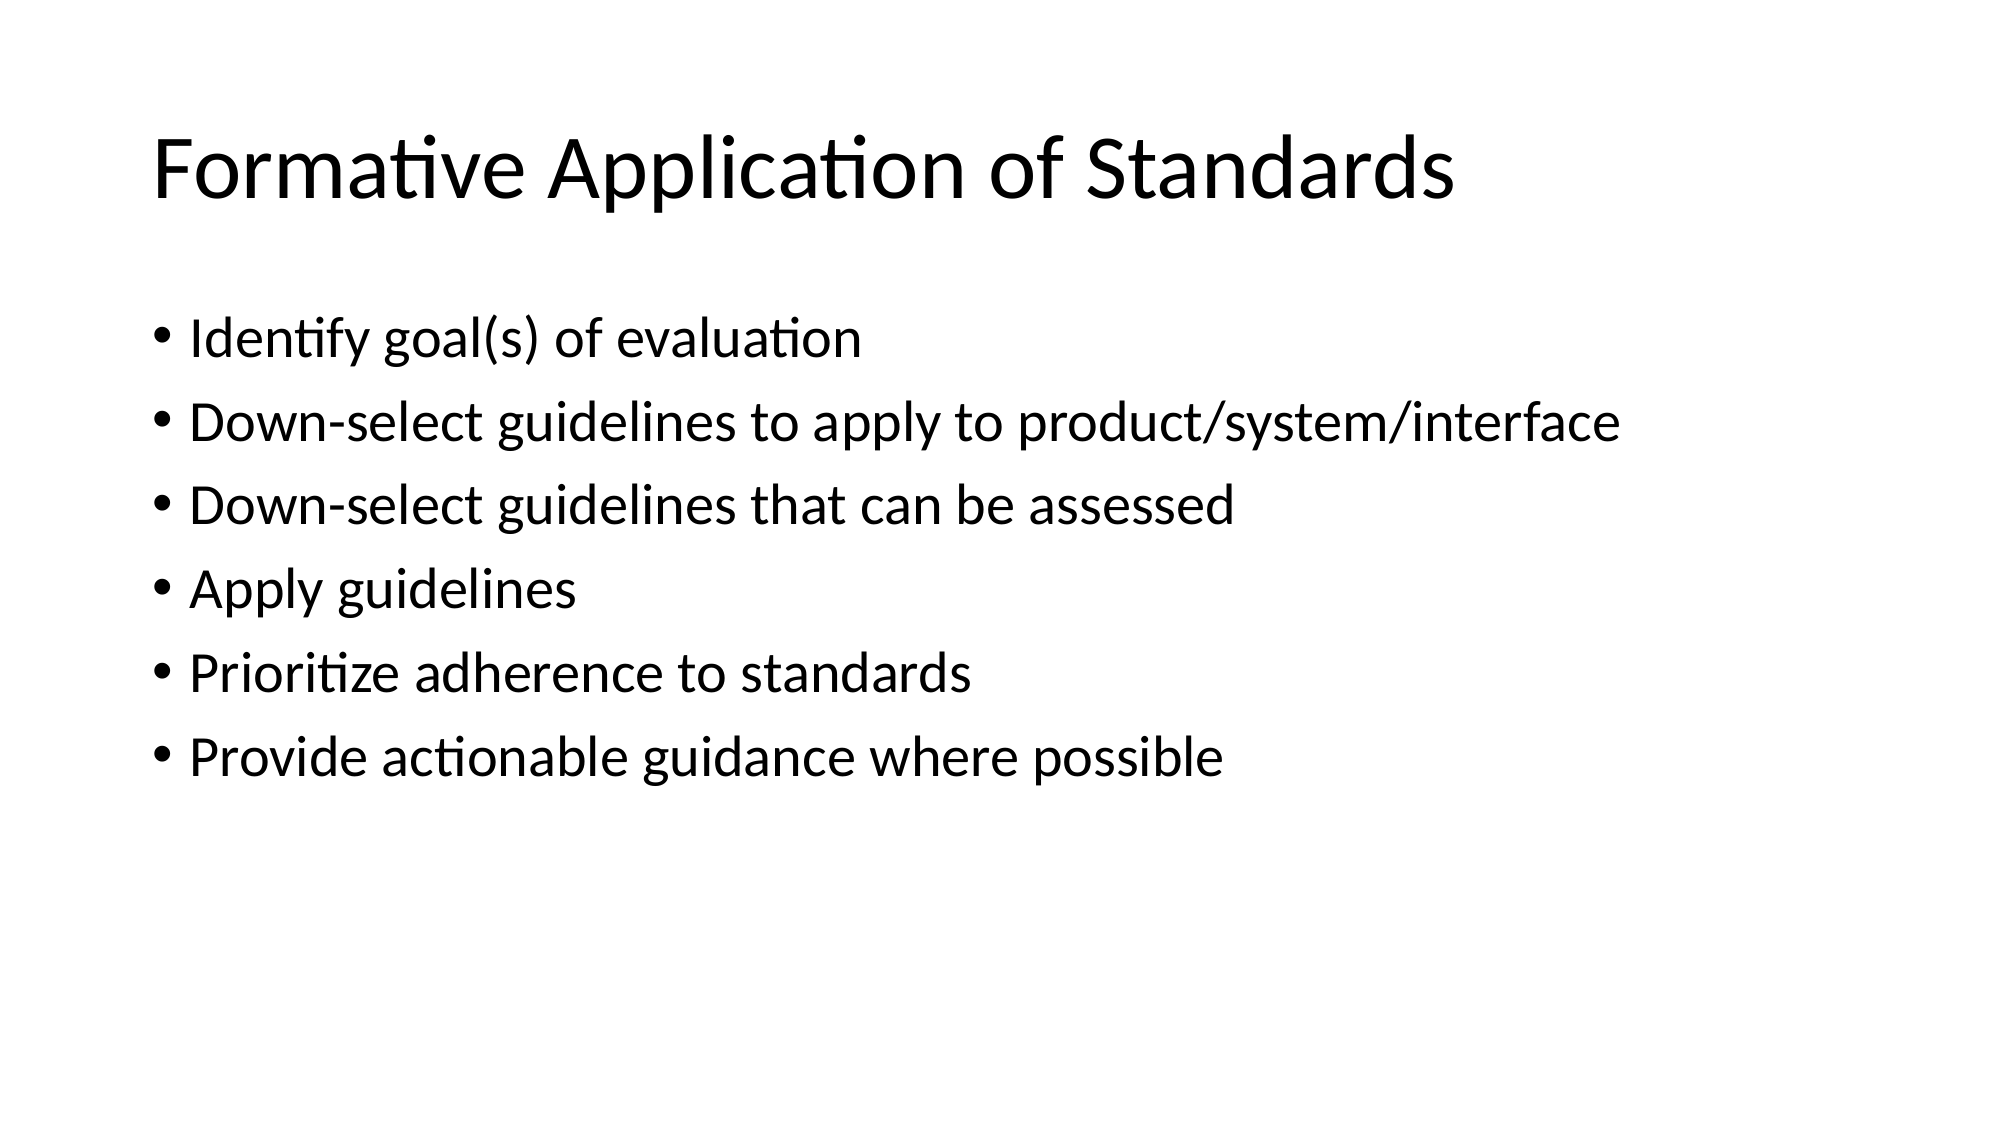

# Formative Application of Standards
Identify goal(s) of evaluation
Down-select guidelines to apply to product/system/interface
Down-select guidelines that can be assessed
Apply guidelines
Prioritize adherence to standards
Provide actionable guidance where possible